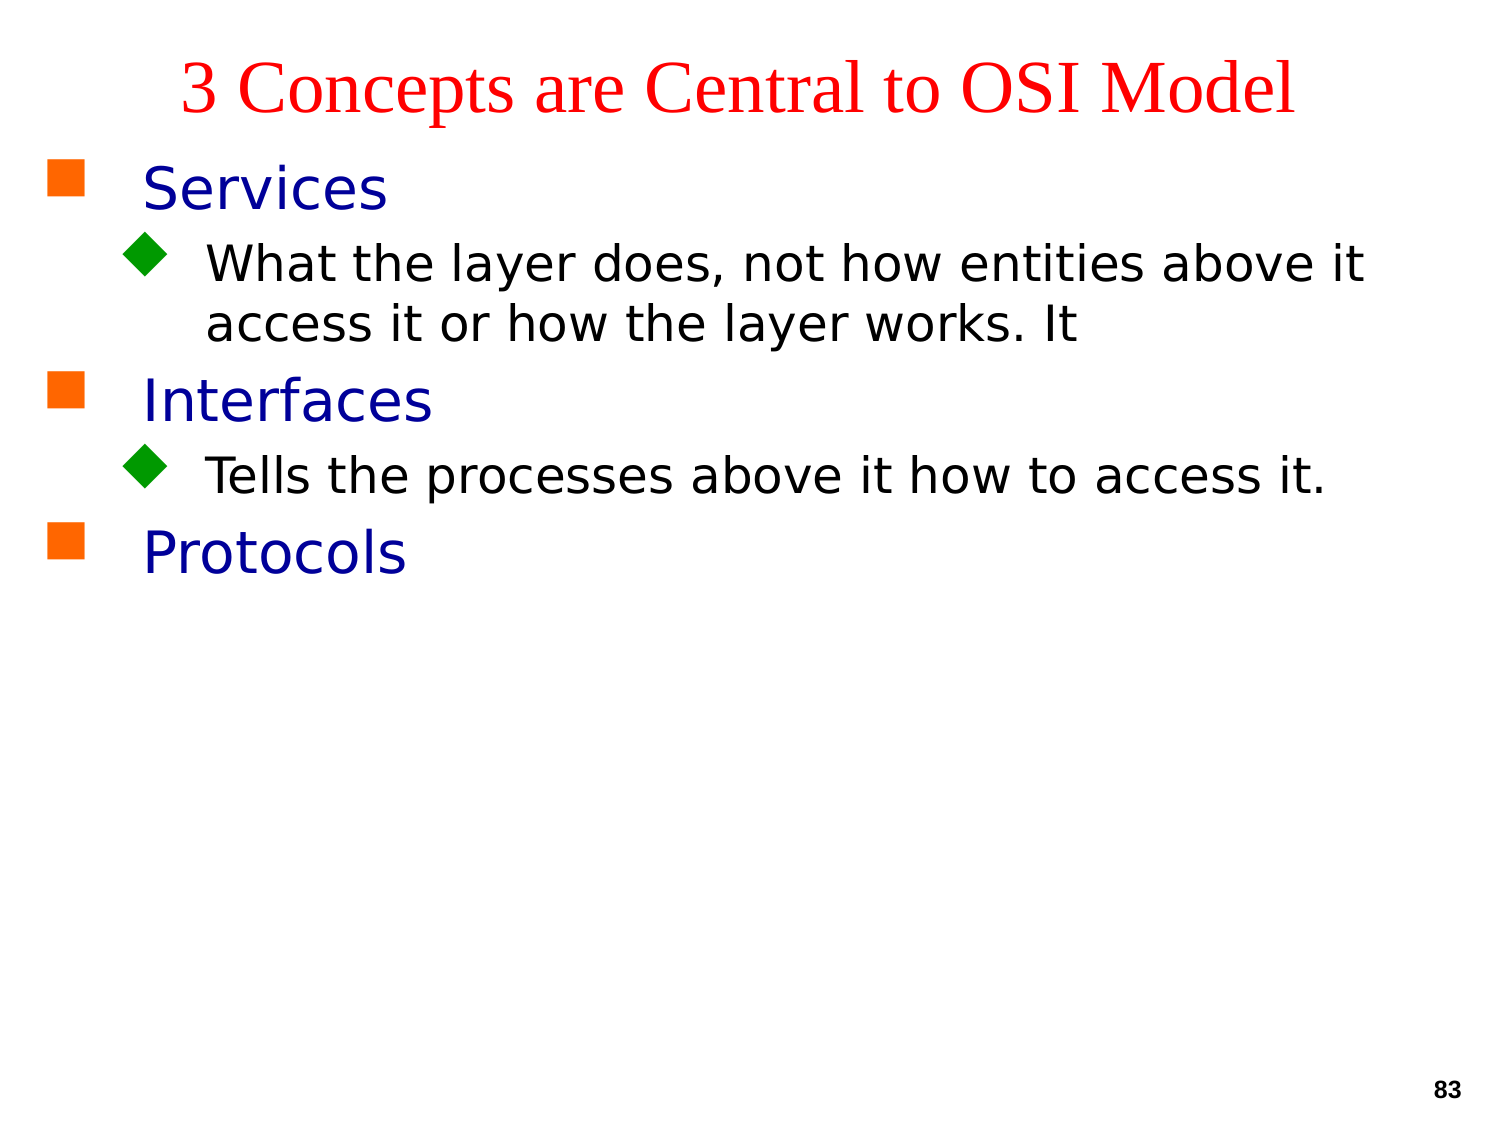

# 3 Concepts are Central to OSI Model
Services
What the layer does, not how entities above it access it or how the layer works. It
Interfaces
Tells the processes above it how to access it.
Protocols